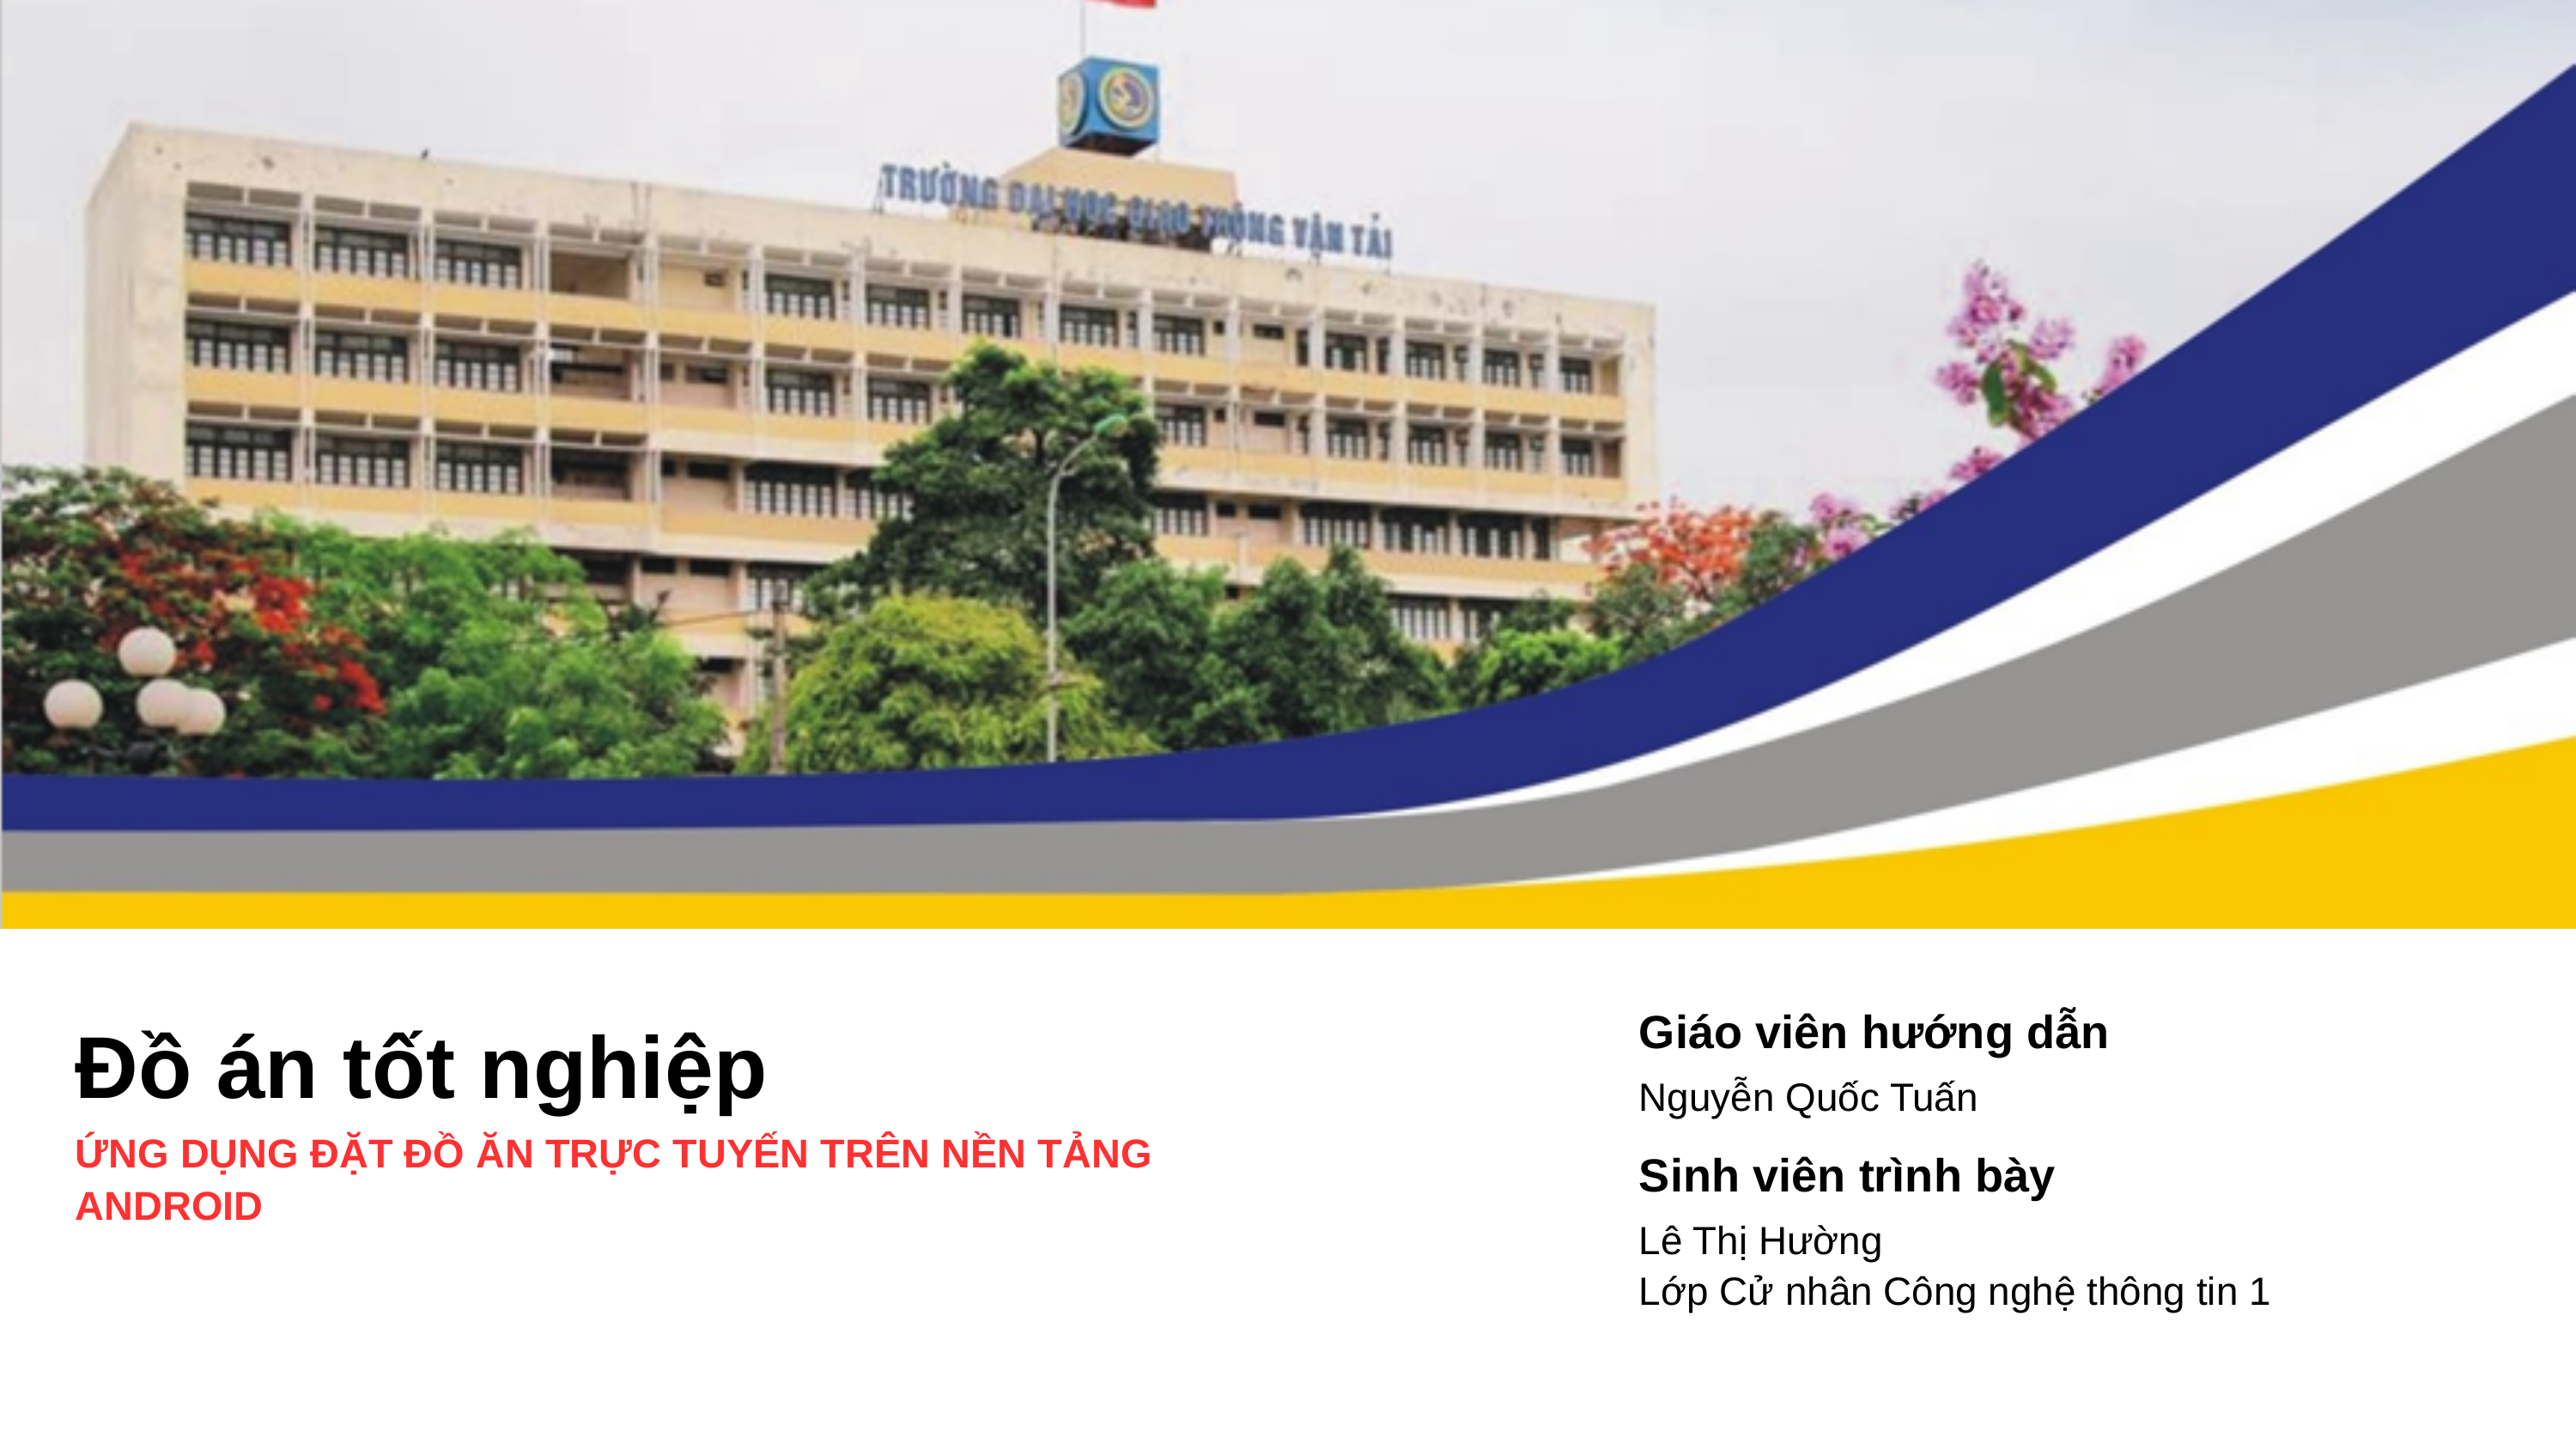

Giáo viên hướng dẫn
Nguyễn Quốc Tuấn
Đồ án tốt nghiệp
ỨNG DỤNG ĐẶT ĐỒ ĂN TRỰC TUYẾN TRÊN NỀN TẢNG ANDROID

Sinh viên trình bày
Lê Thị Hường
Lớp Cử nhân Công nghệ thông tin 1